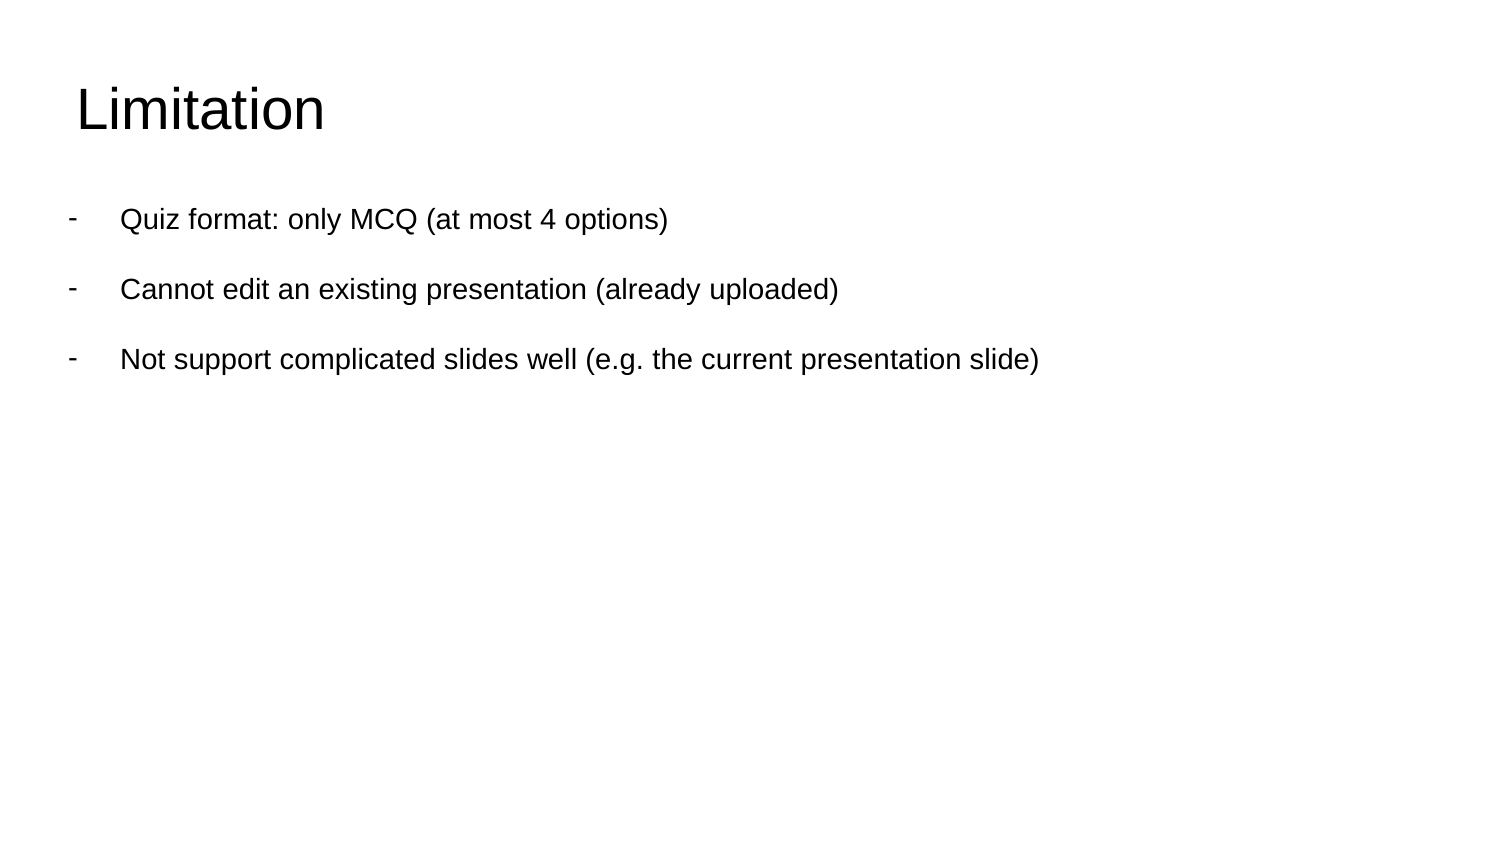

# Limitation
Quiz format: only MCQ (at most 4 options)

Cannot edit an existing presentation (already uploaded)

Not support complicated slides well (e.g. the current presentation slide)